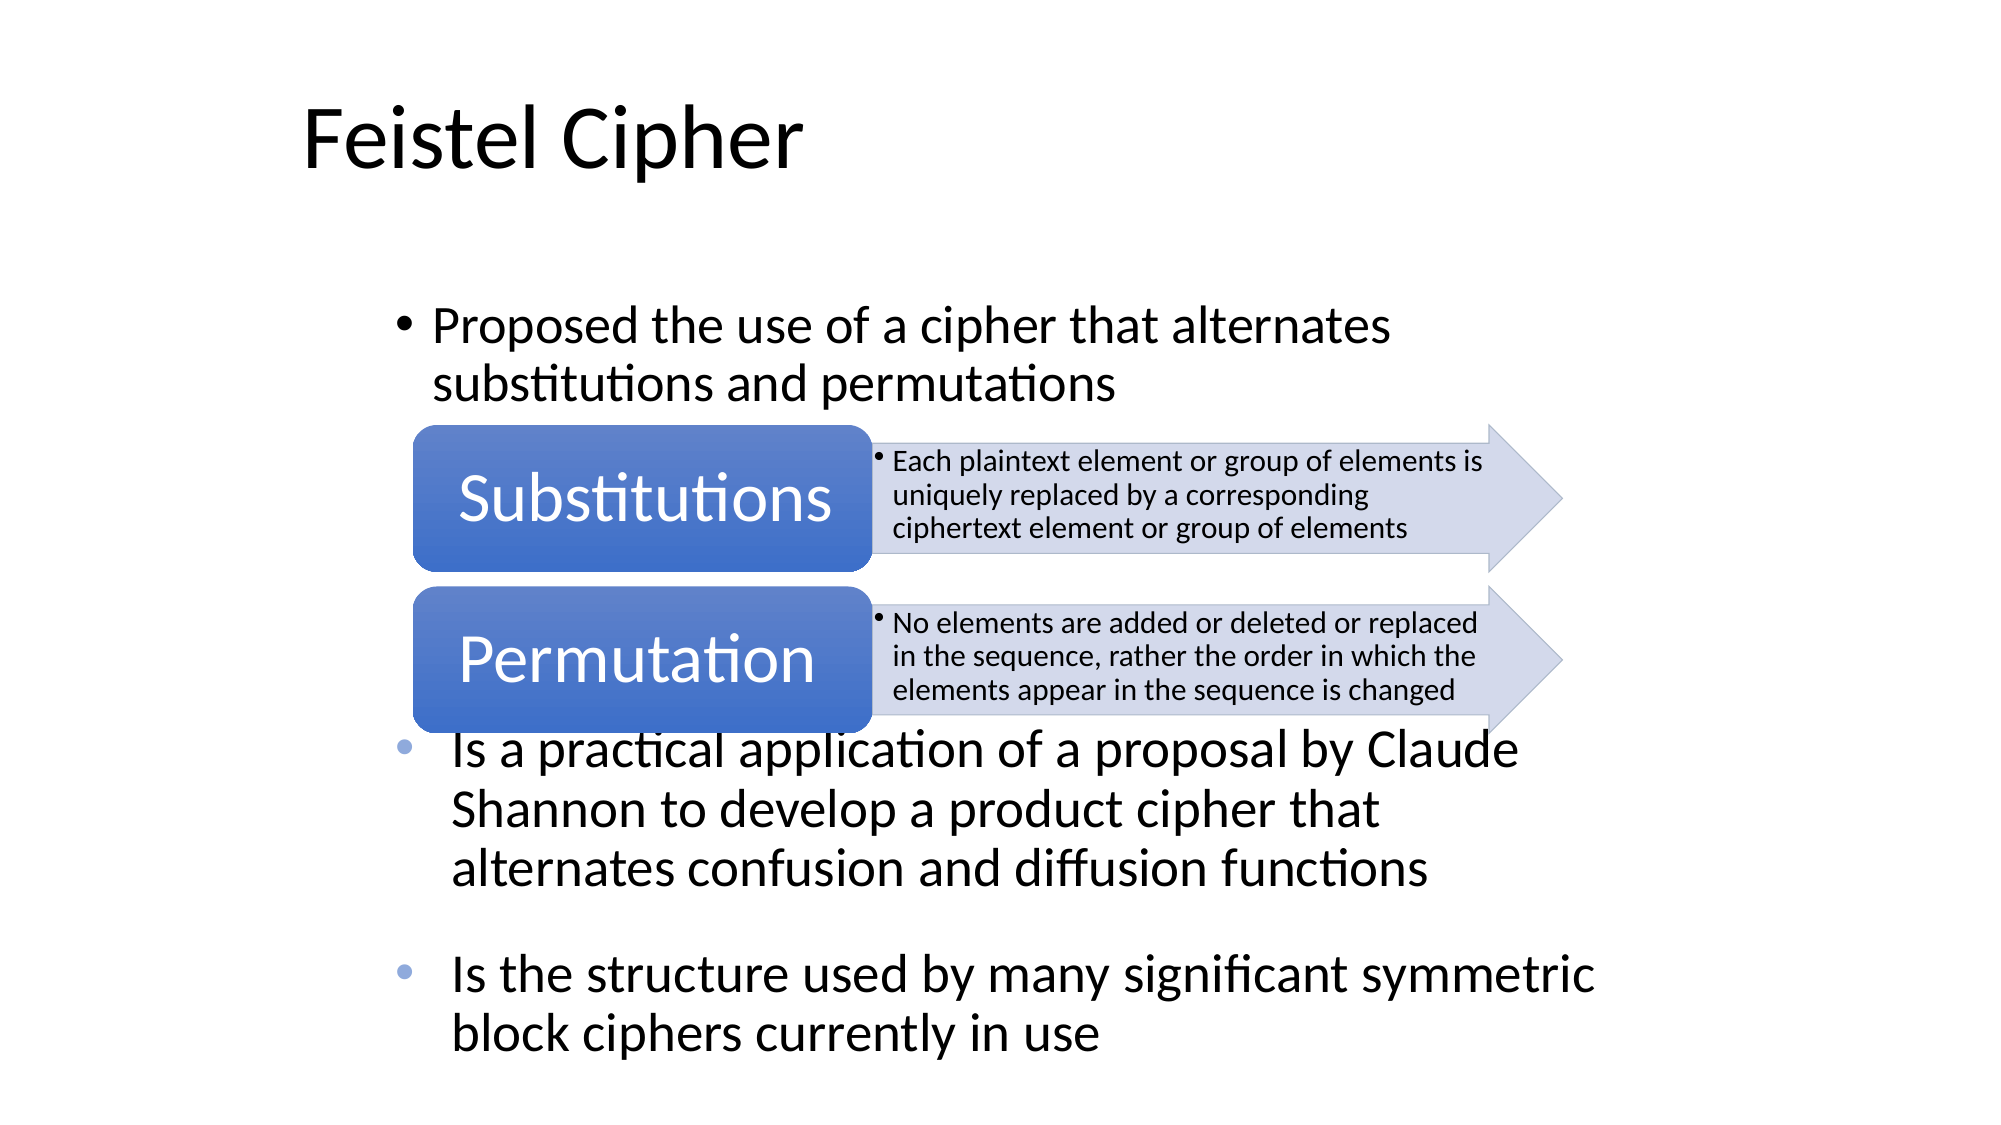

# Feistel Cipher
Proposed the use of a cipher that alternates substitutions and permutations

Is a practical application of a proposal by Claude Shannon to develop a product cipher that alternates confusion and diffusion functions
Is the structure used by many significant symmetric block ciphers currently in use
Each plaintext element or group of elements is uniquely replaced by a corresponding ciphertext element or group of elements
Substitutions
No elements are added or deleted or replaced in the sequence, rather the order in which the elements appear in the sequence is changed
Permutation